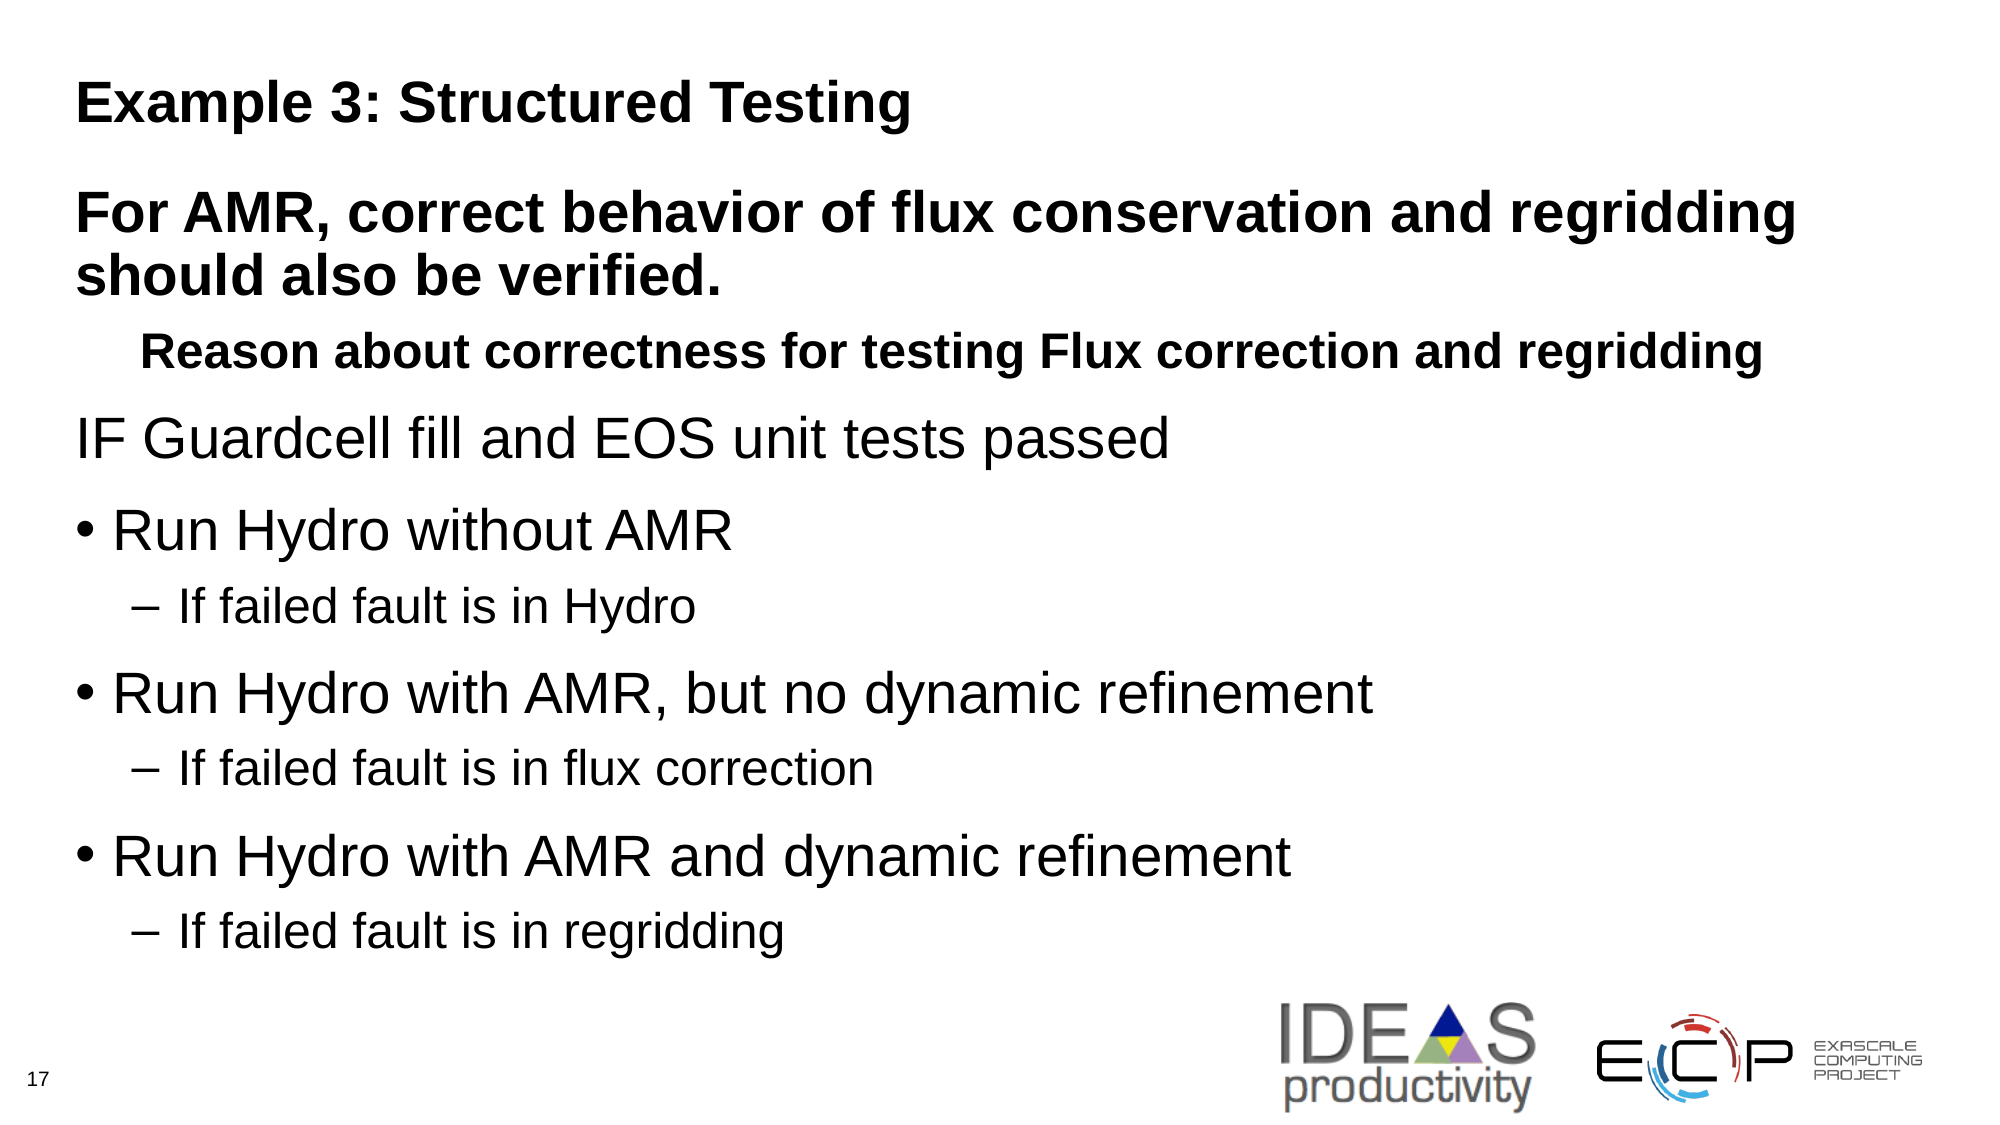

# Example 3: Structured Testing
For AMR, correct behavior of flux conservation and regridding should also be verified.
Reason about correctness for testing Flux correction and regridding
IF Guardcell fill and EOS unit tests passed
Run Hydro without AMR
If failed fault is in Hydro
Run Hydro with AMR, but no dynamic refinement
If failed fault is in flux correction
Run Hydro with AMR and dynamic refinement
If failed fault is in regridding